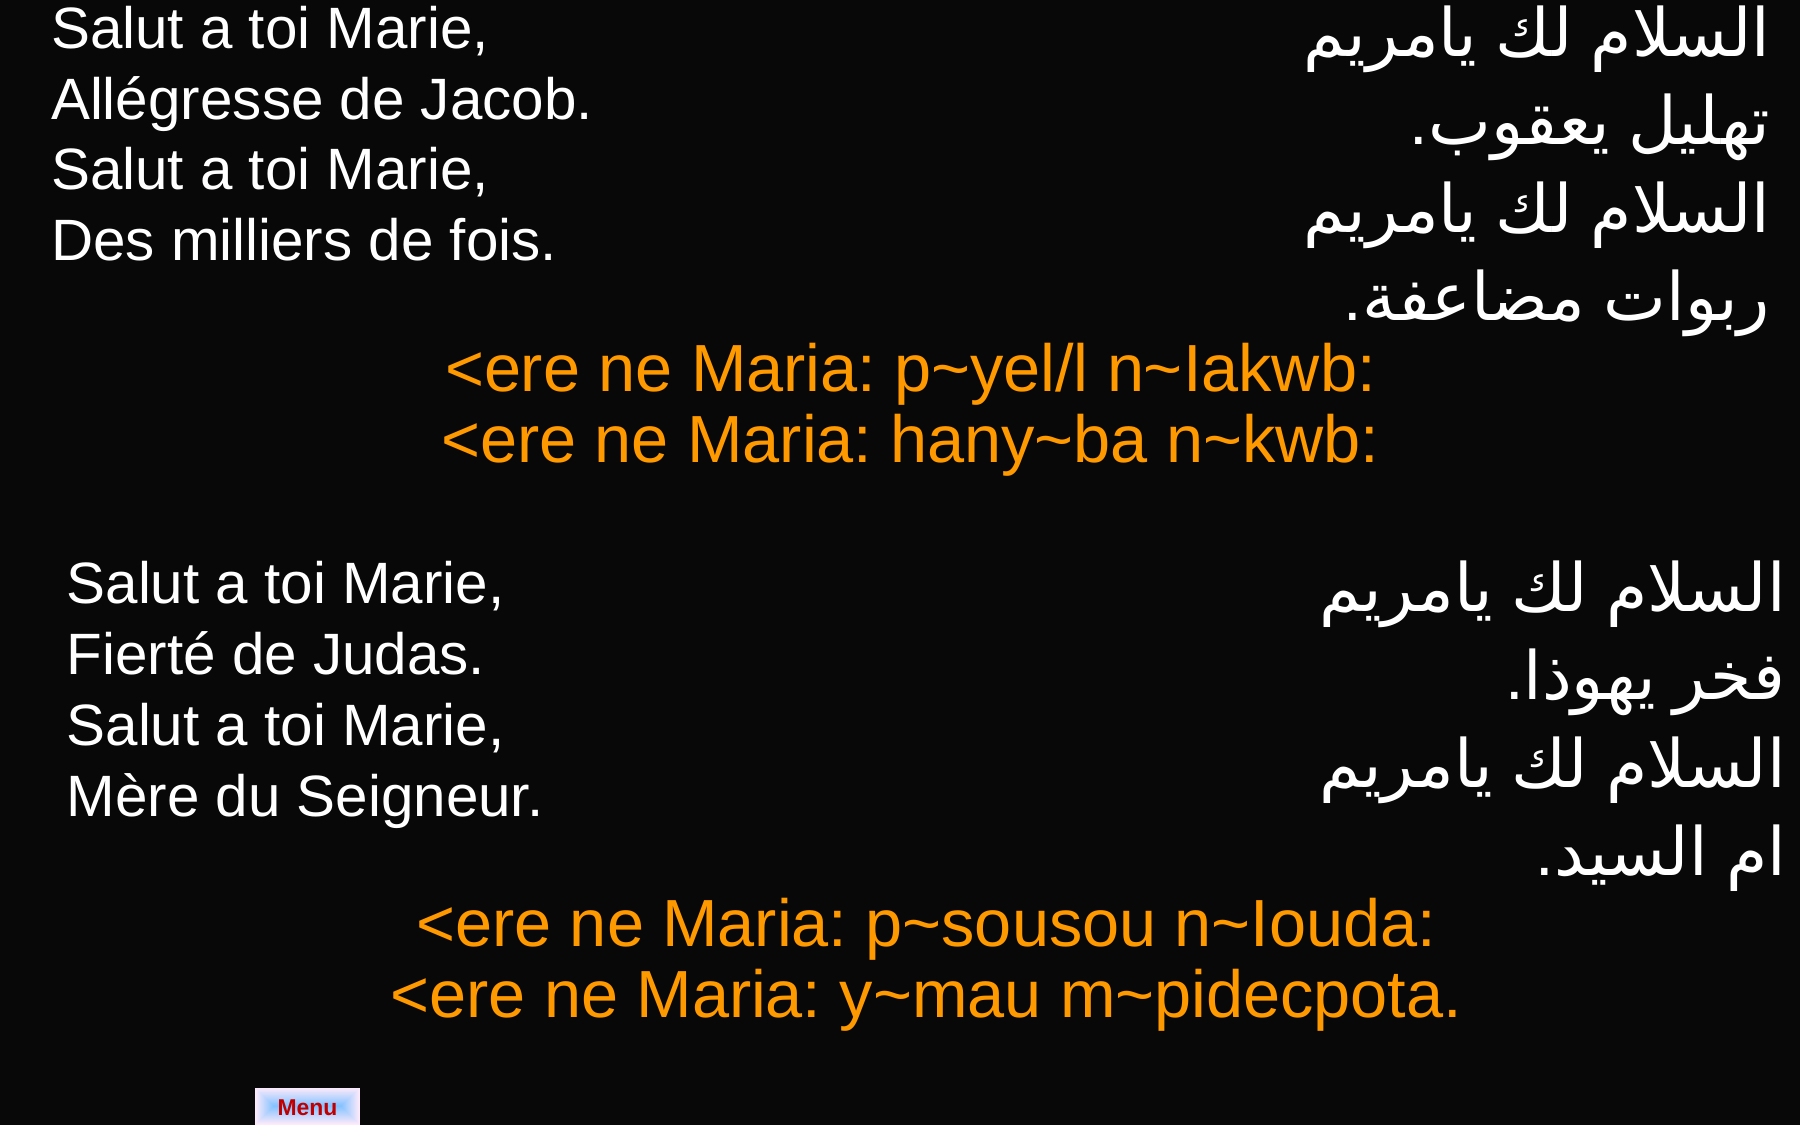

| Salut a toi Marie, Allégresse de Jacob. Salut a toi Marie, Des milliers de fois. | السلام لك يامريم تهليل يعقوب. السلام لك يامريم ربوات مضاعفة. |
| --- | --- |
| <ere ne Maria: p~yel/l n~Iakwb: <ere ne Maria: hany~ba n~kwb: |  |
| Salut a toi Marie, Fierté de Judas. Salut a toi Marie, Mère du Seigneur. | السلام لك يامريم فخر يهوذا. السلام لك يامريم ام السيد. |
| --- | --- |
| <ere ne Maria: p~sousou n~Iouda: <ere ne Maria: y~mau m~pidecpota. |  |

Menu